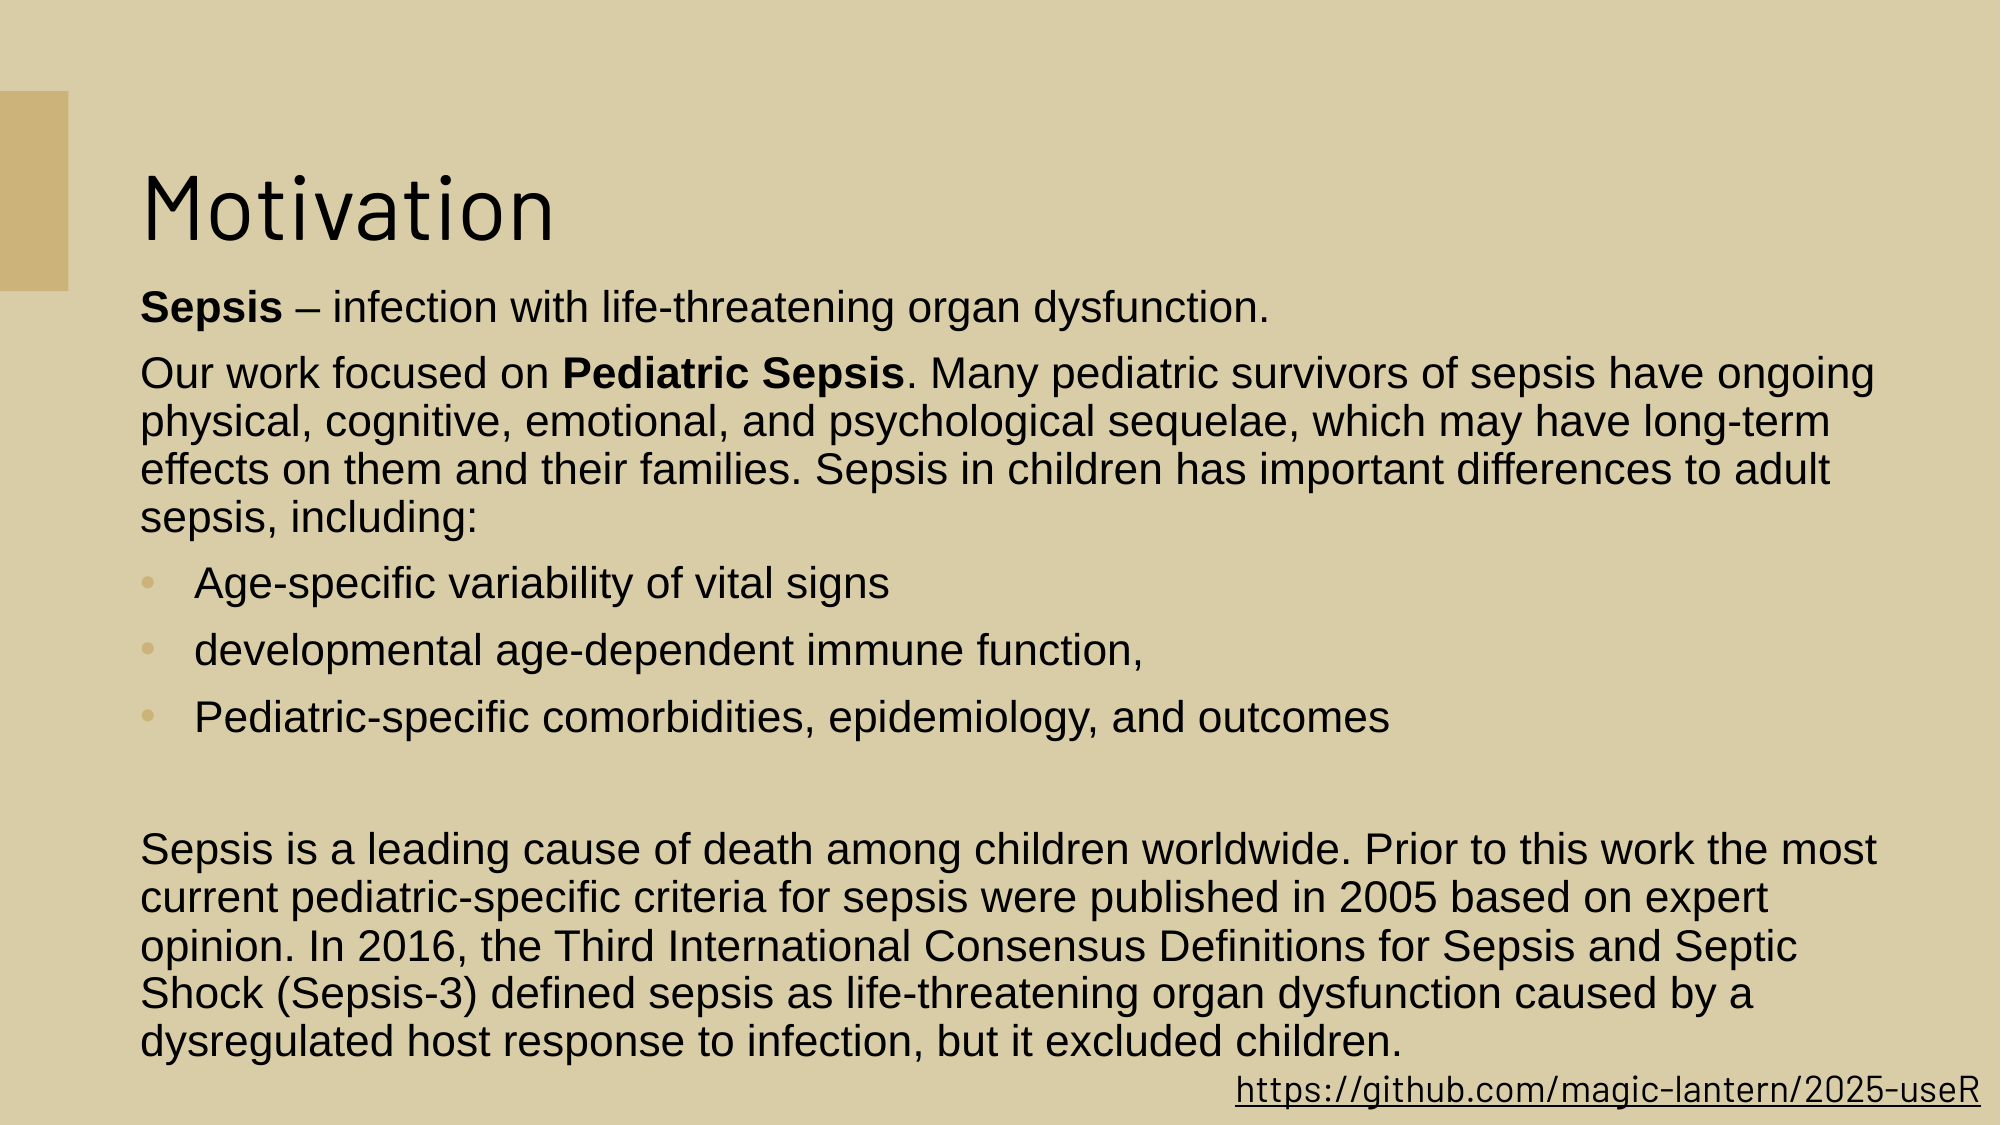

# Motivation
Sepsis – infection with life-threatening organ dysfunction.
Our work focused on Pediatric Sepsis. Many pediatric survivors of sepsis have ongoing physical, cognitive, emotional, and psychological sequelae, which may have long-term effects on them and their families. Sepsis in children has important differences to adult sepsis, including:
Age-specific variability of vital signs
developmental age-dependent immune function,
Pediatric-specific comorbidities, epidemiology, and outcomes

Sepsis is a leading cause of death among children worldwide. Prior to this work the most current pediatric-specific criteria for sepsis were published in 2005 based on expert opinion. In 2016, the Third International Consensus Definitions for Sepsis and Septic Shock (Sepsis-3) defined sepsis as life-threatening organ dysfunction caused by a dysregulated host response to infection, but it excluded children.

https://github.com/magic-lantern/2025-useR